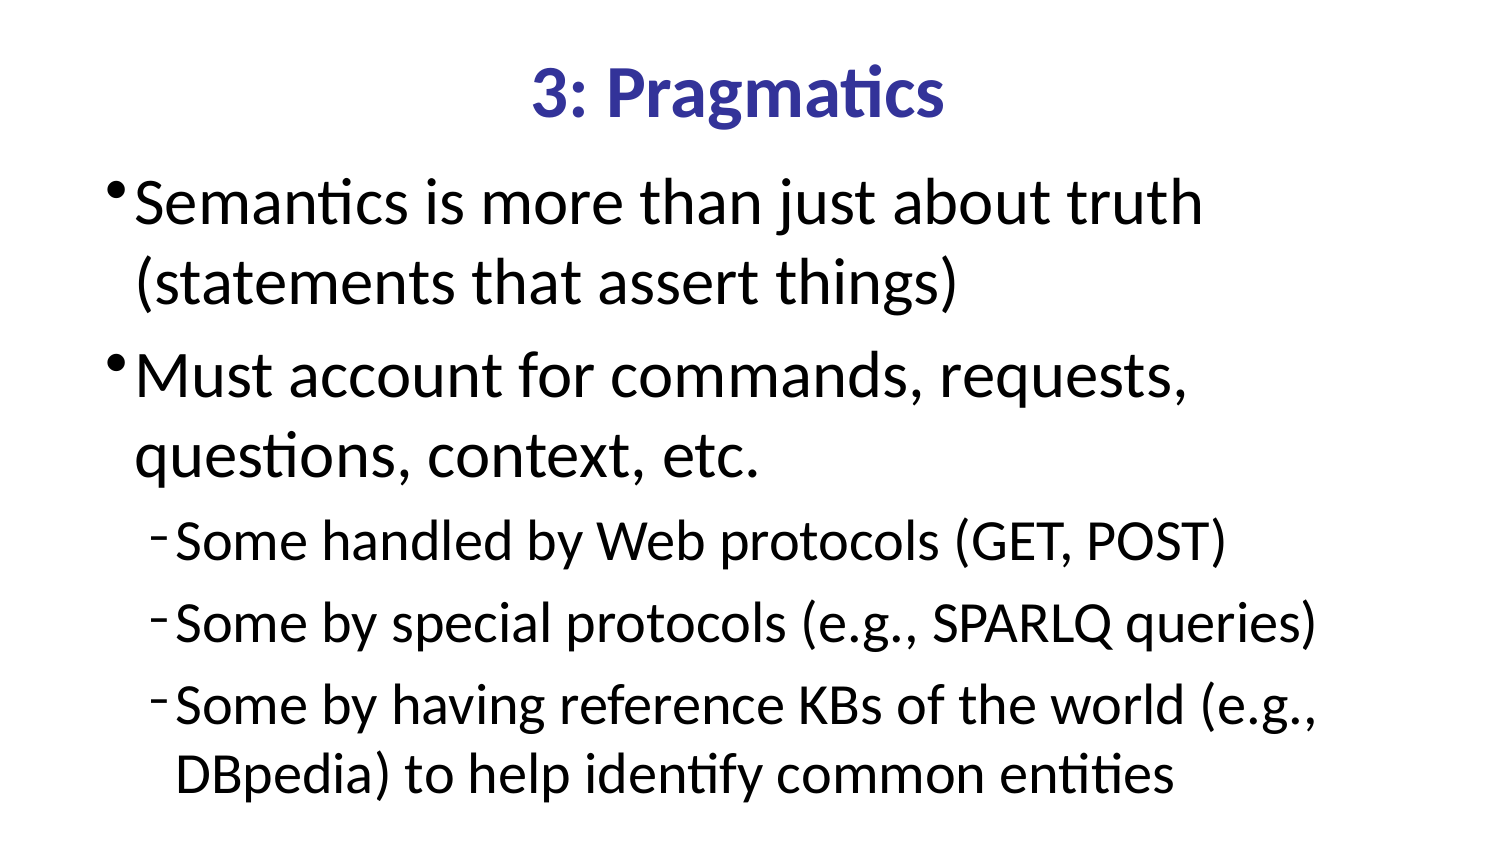

# 3: Pragmatics
Semantics is more than just about truth (statements that assert things)
Must account for commands, requests, questions, context, etc.
Some handled by Web protocols (GET, POST)
Some by special protocols (e.g., SPARLQ queries)
Some by having reference KBs of the world (e.g., DBpedia) to help identify common entities